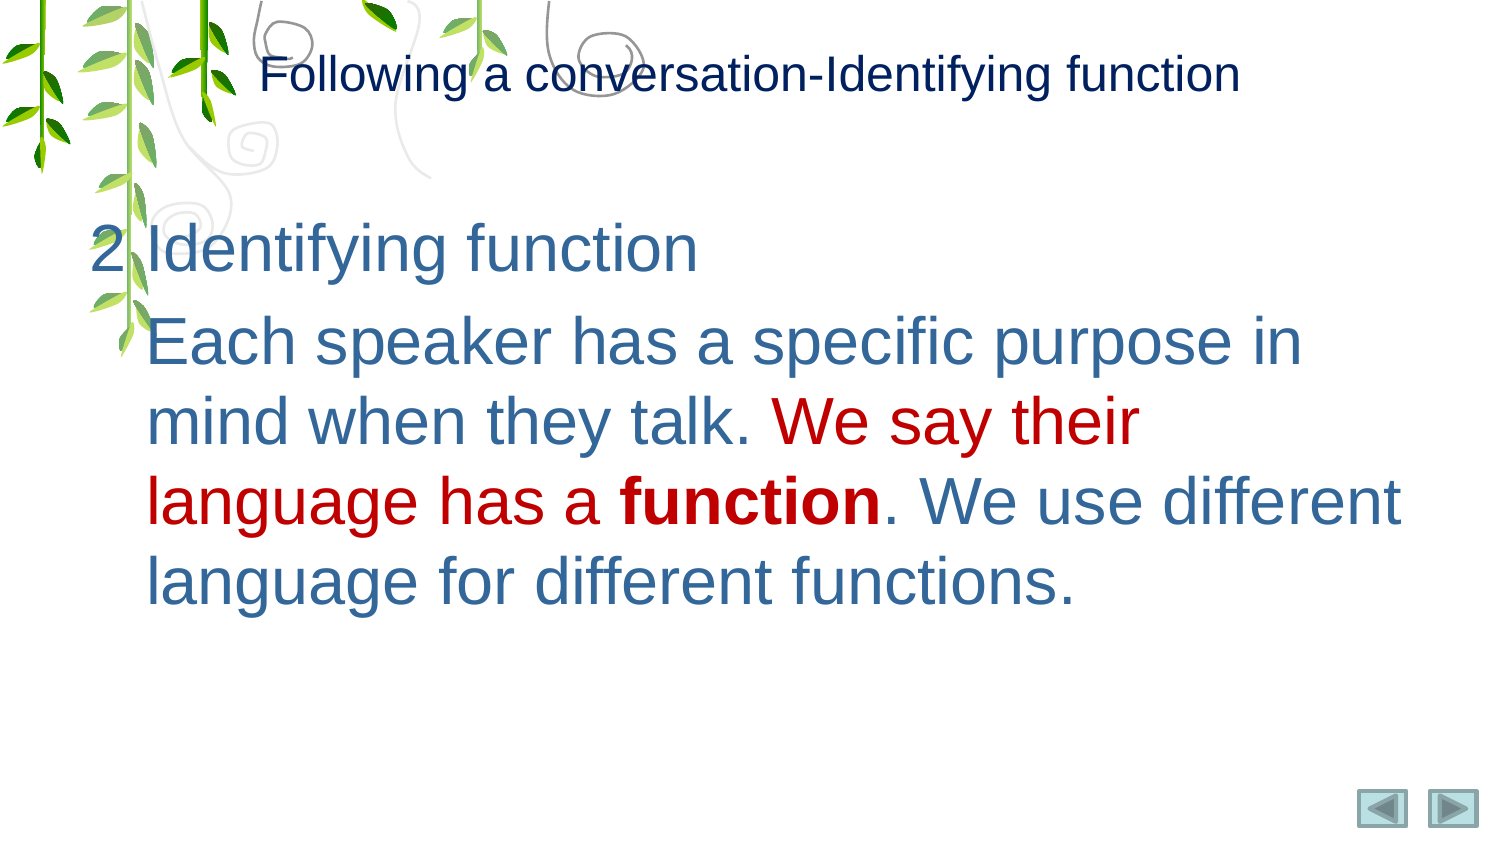

# Following a conversation-Identifying function
2 Identifying function
   Each speaker has a specific purpose in mind when they talk. We say their language has a function. We use different language for different functions.